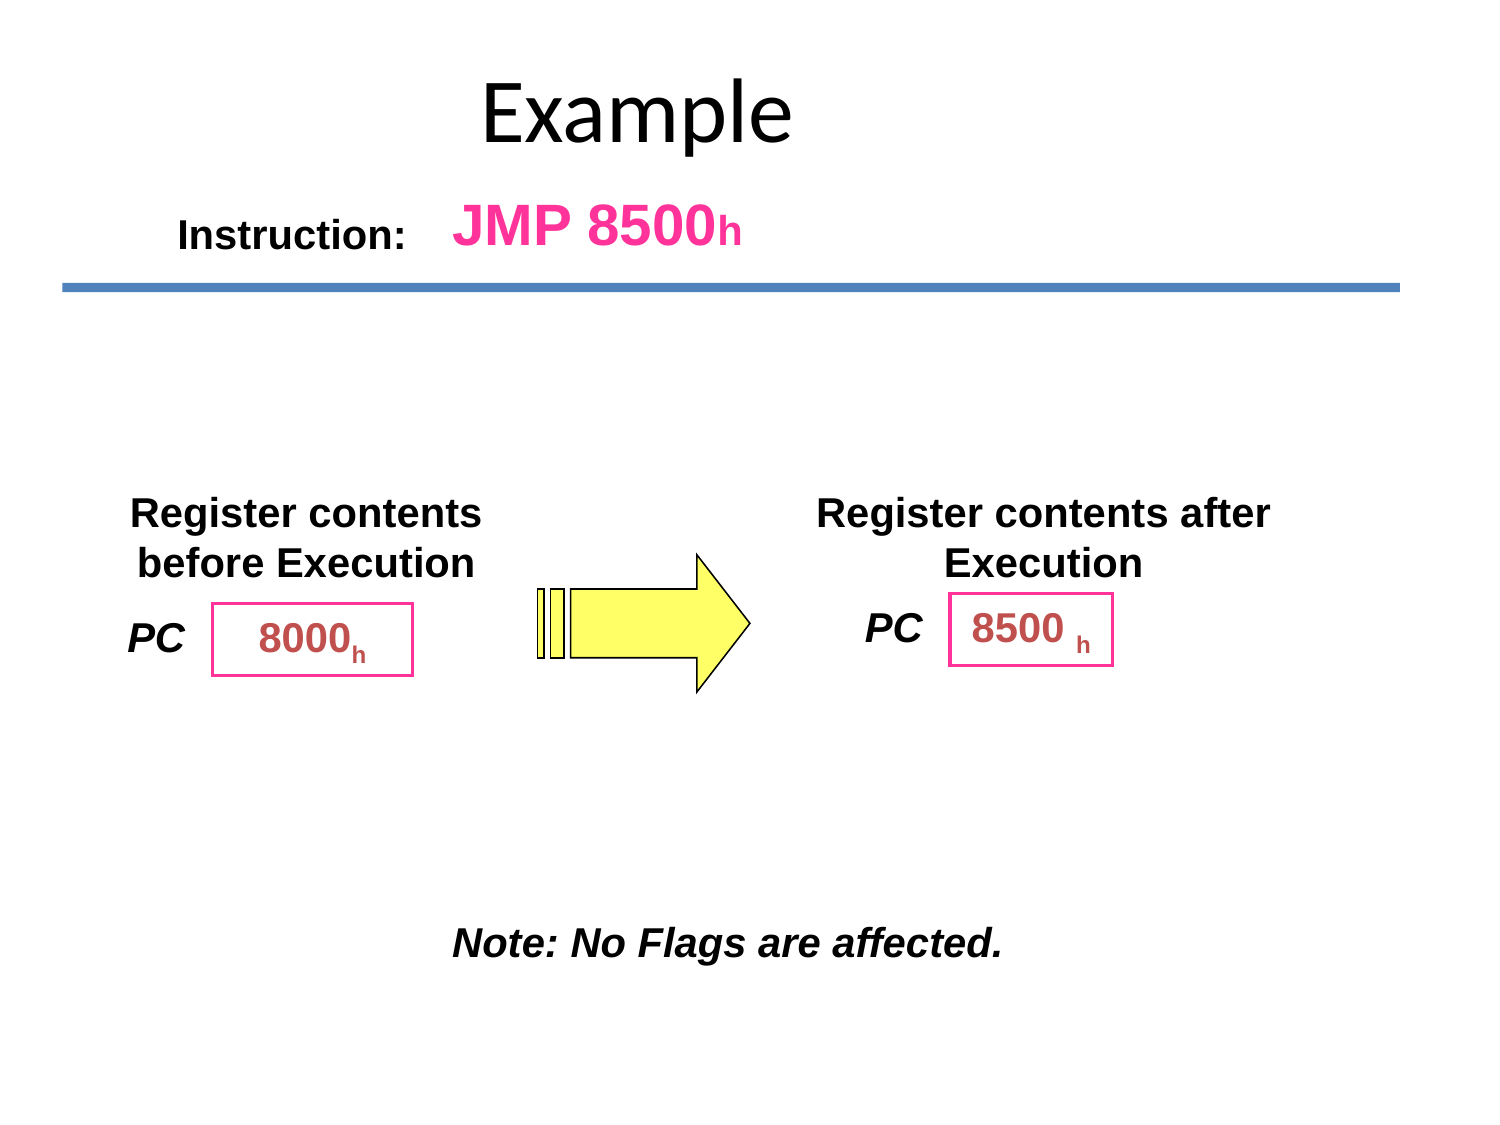

Example
JMP 8500h
Instruction:

Register contents before Execution
PC
8000h
Register contents after Execution
PC
8500 h

Note: No Flags are affected.